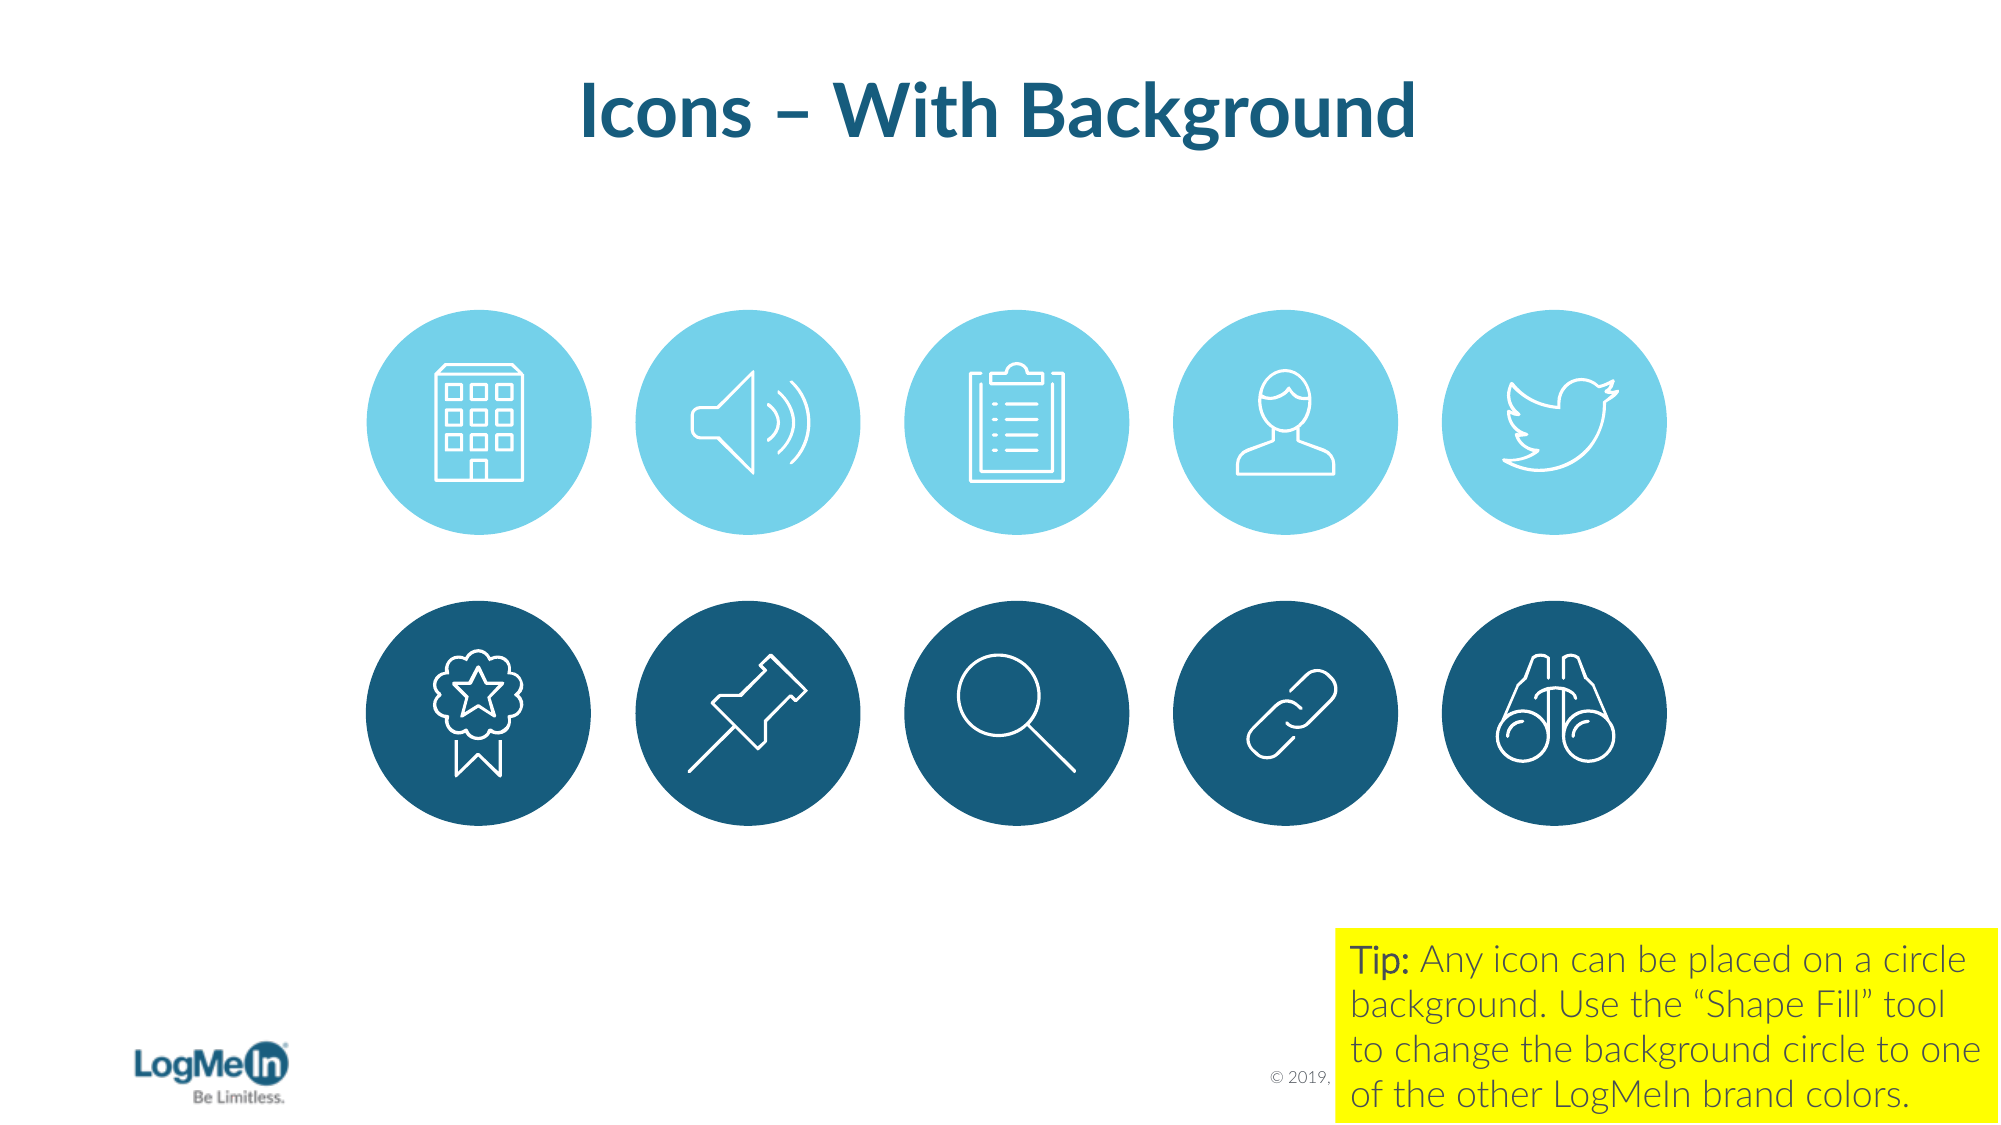

# Icons – With Background

Tip: Any icon can be placed on a circle background. Use the “Shape Fill” tool to change the background circle to one of the other LogMeIn brand colors.